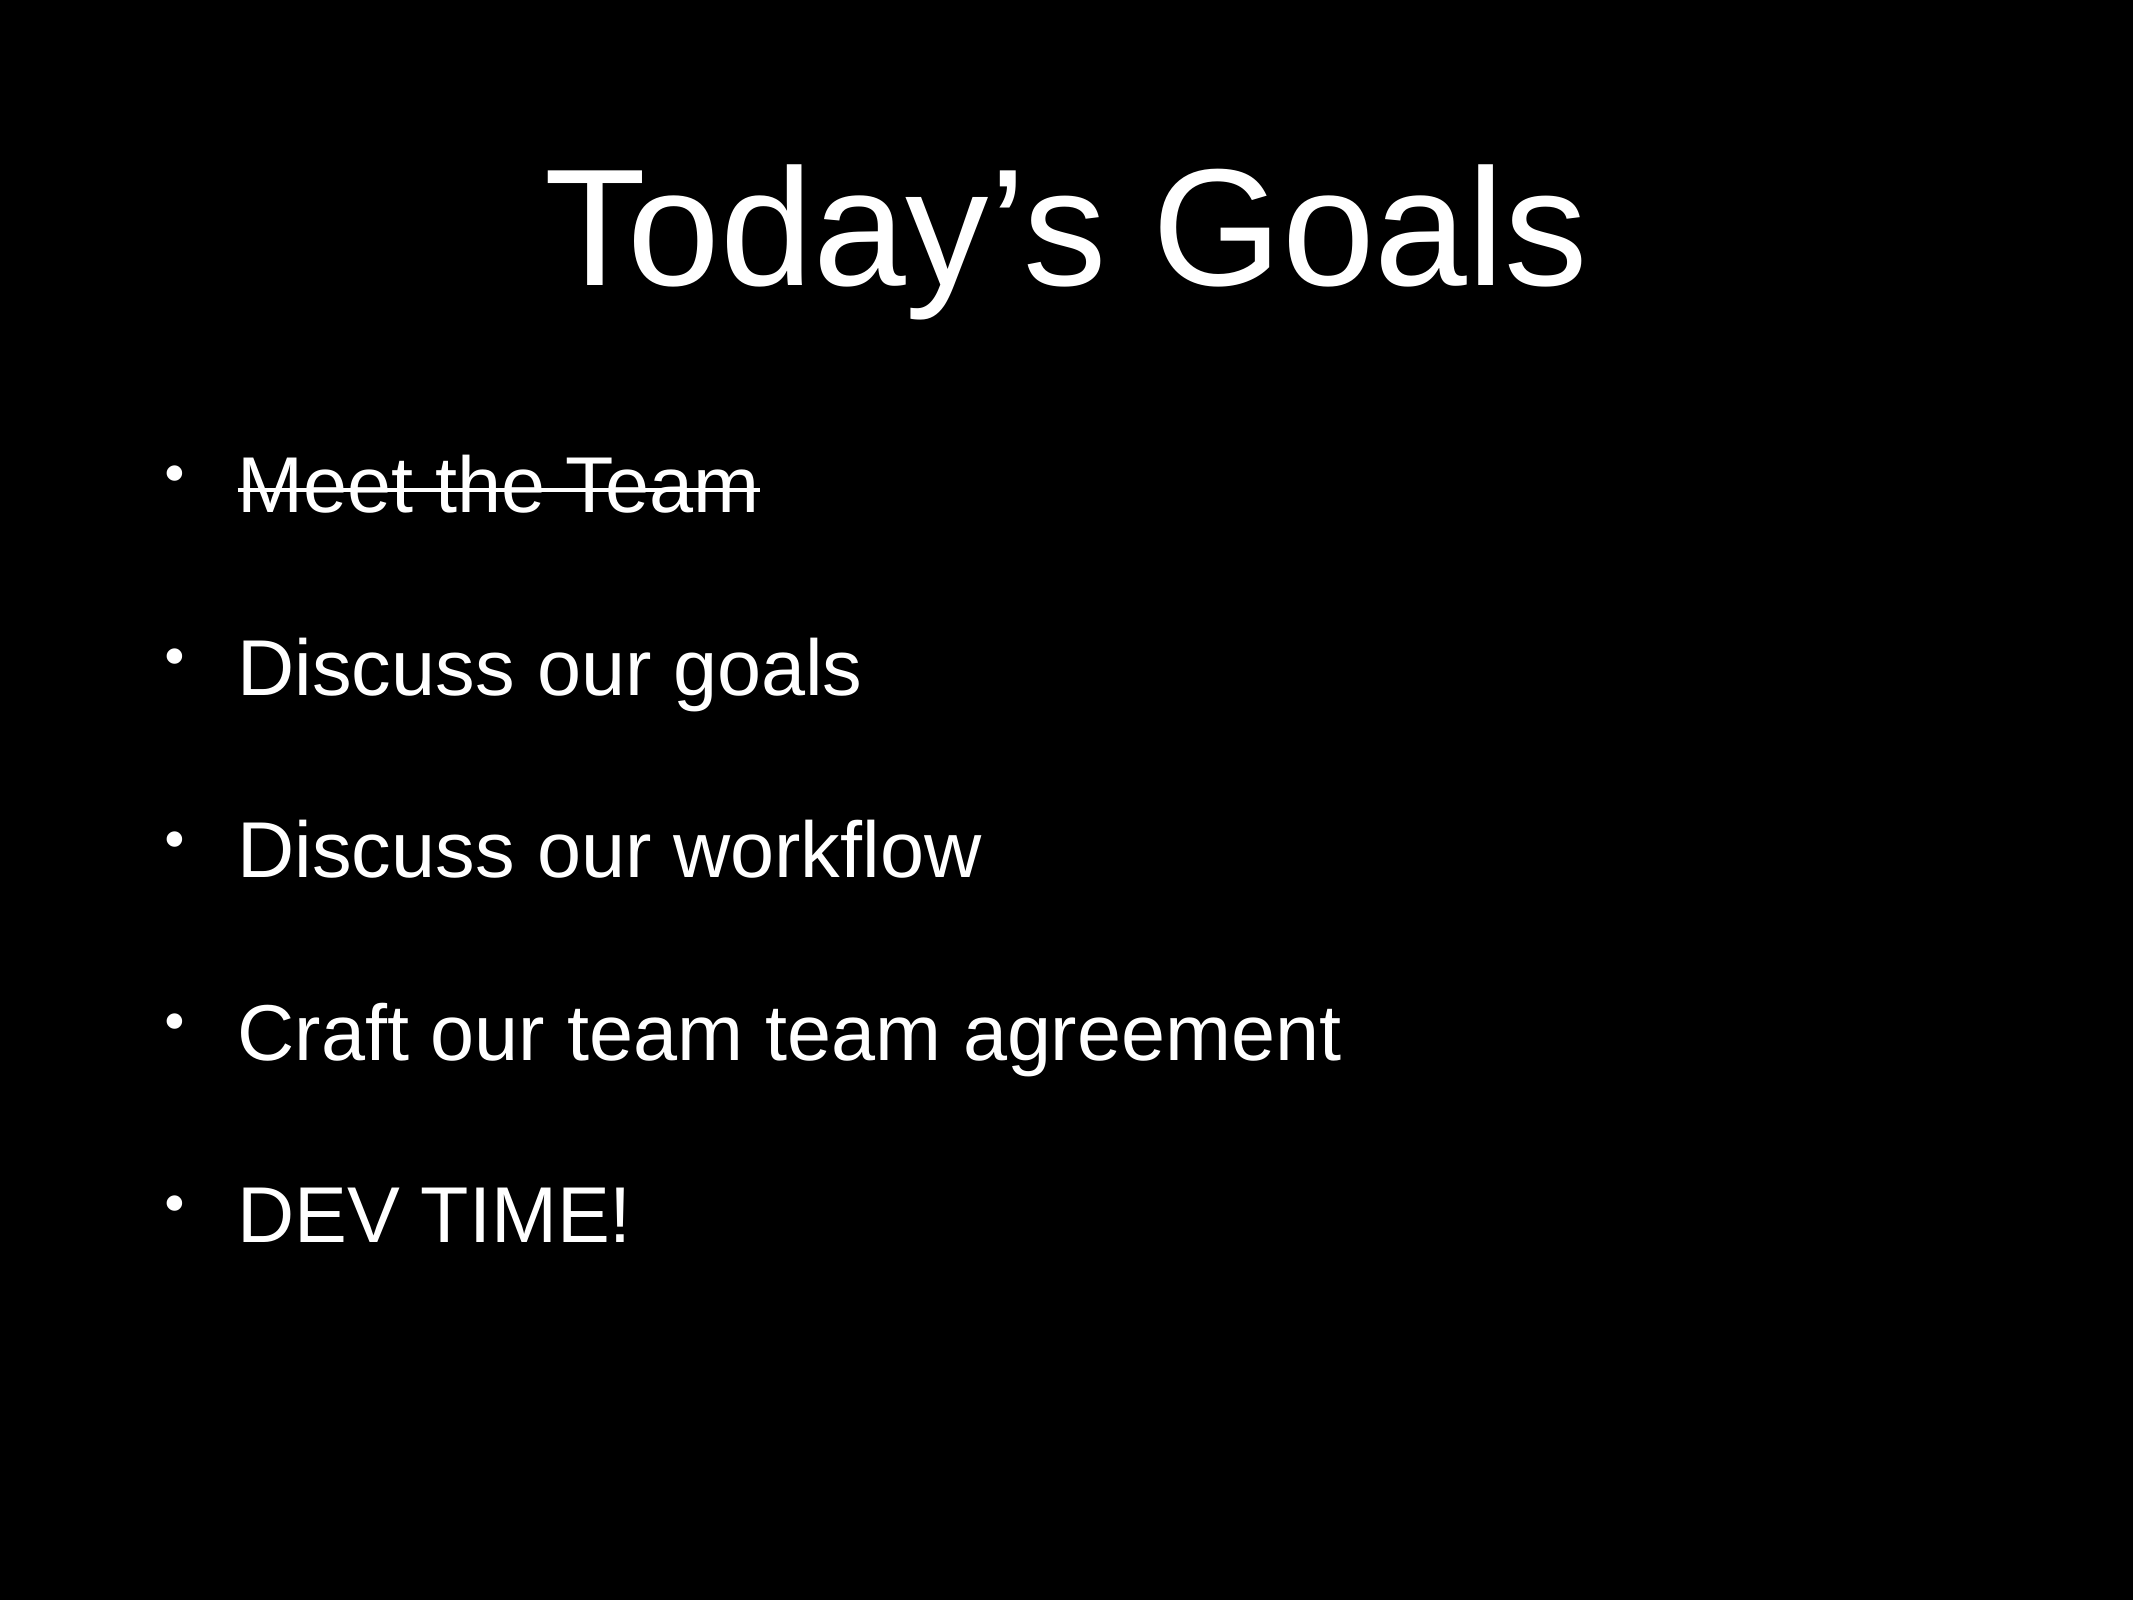

# Today’s Goals
Meet the Team
Discuss our goals
Discuss our workflow
Craft our team team agreement
DEV TIME!